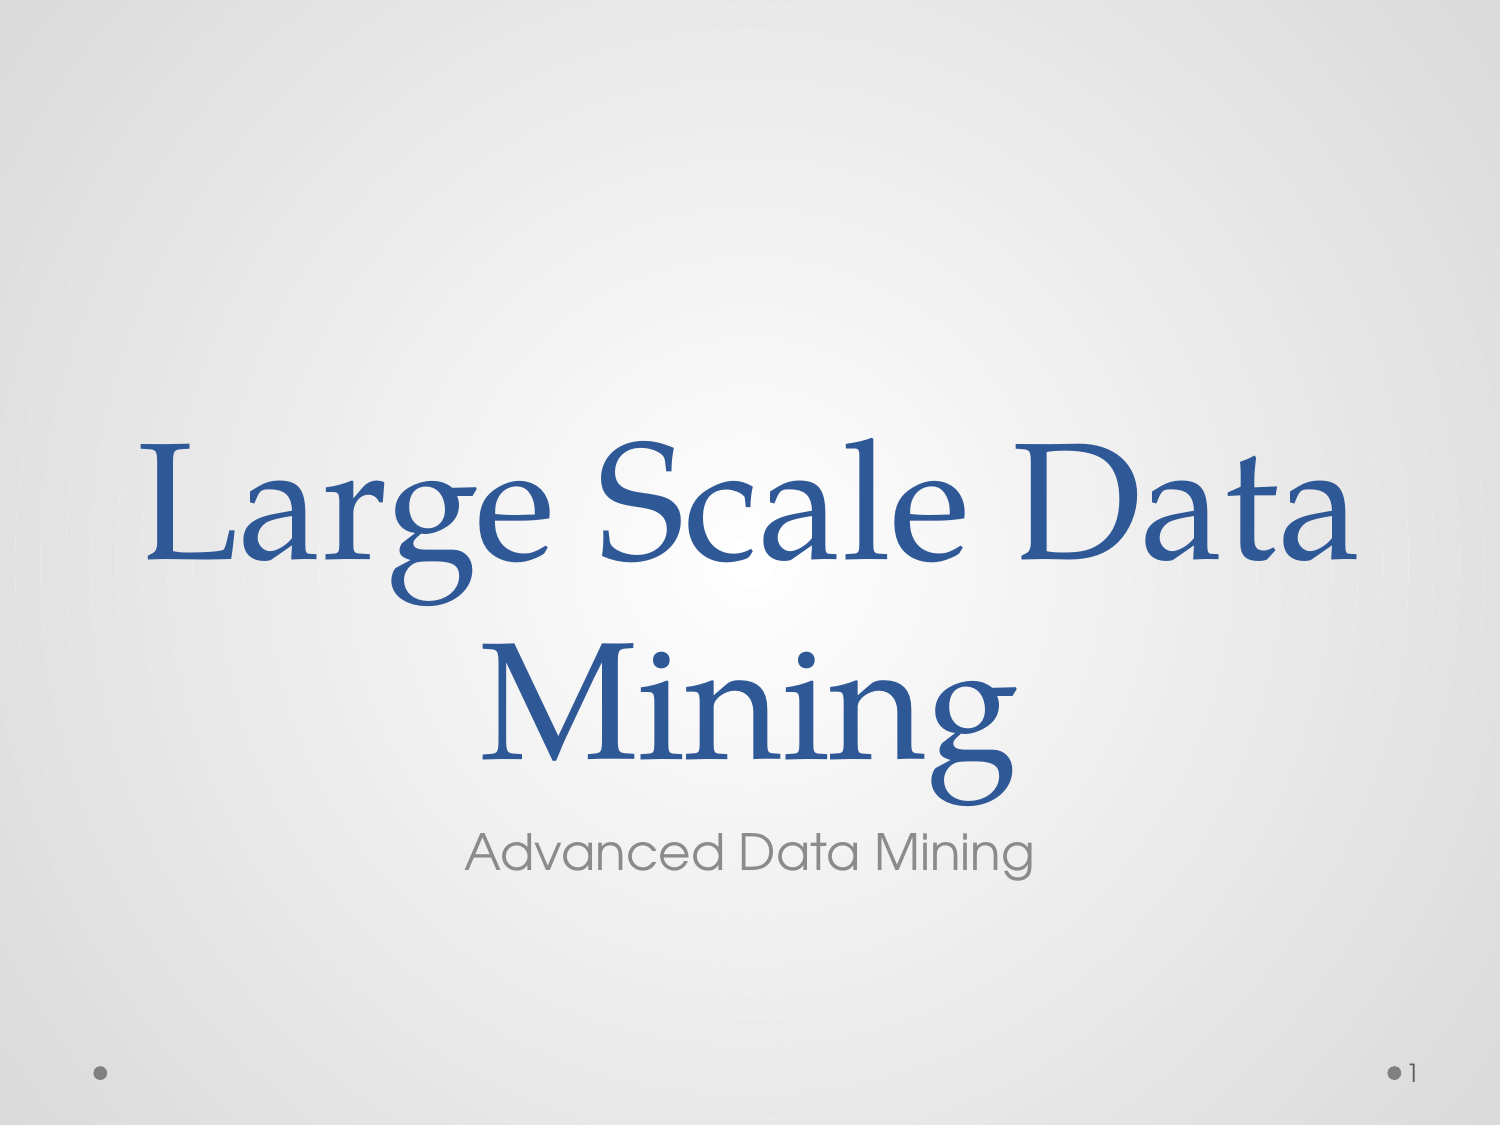

# Large Scale Data Mining
Advanced Data Mining
1